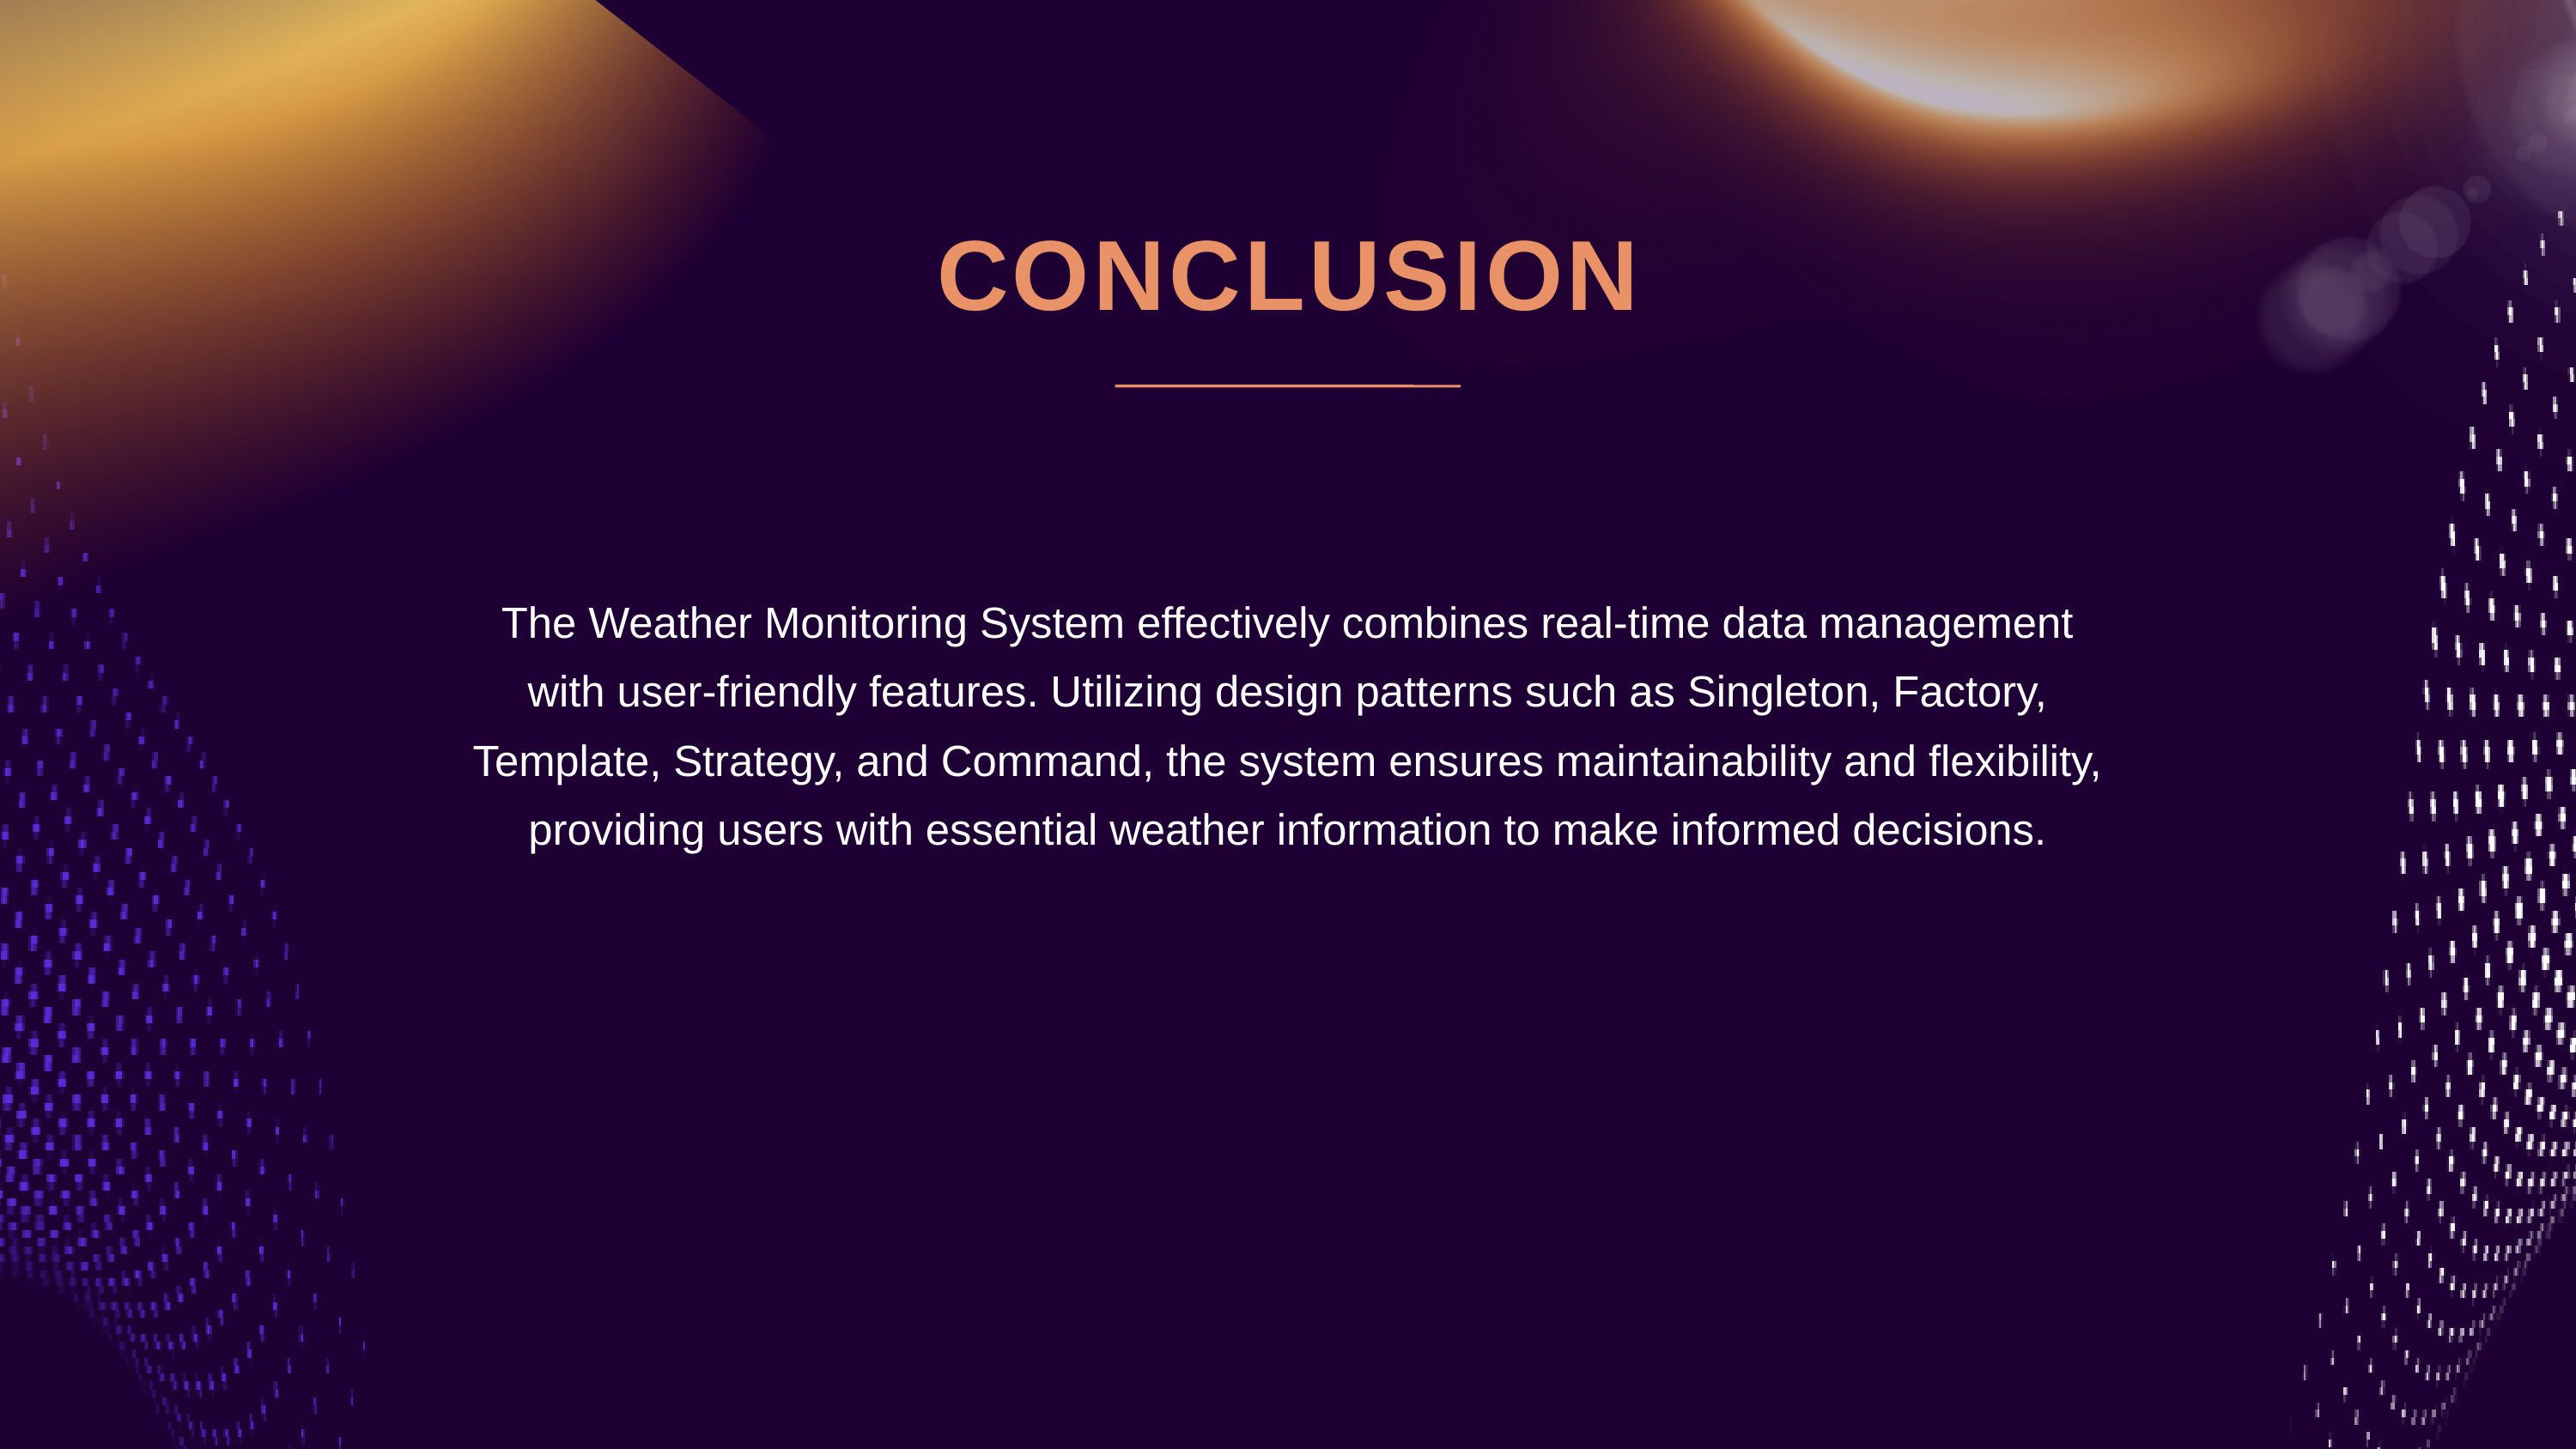

CONCLUSION

The Weather Monitoring System effectively combines real-time data management with user-friendly features. Utilizing design patterns such as Singleton, Factory, Template, Strategy, and Command, the system ensures maintainability and flexibility, providing users with essential weather information to make informed decisions.